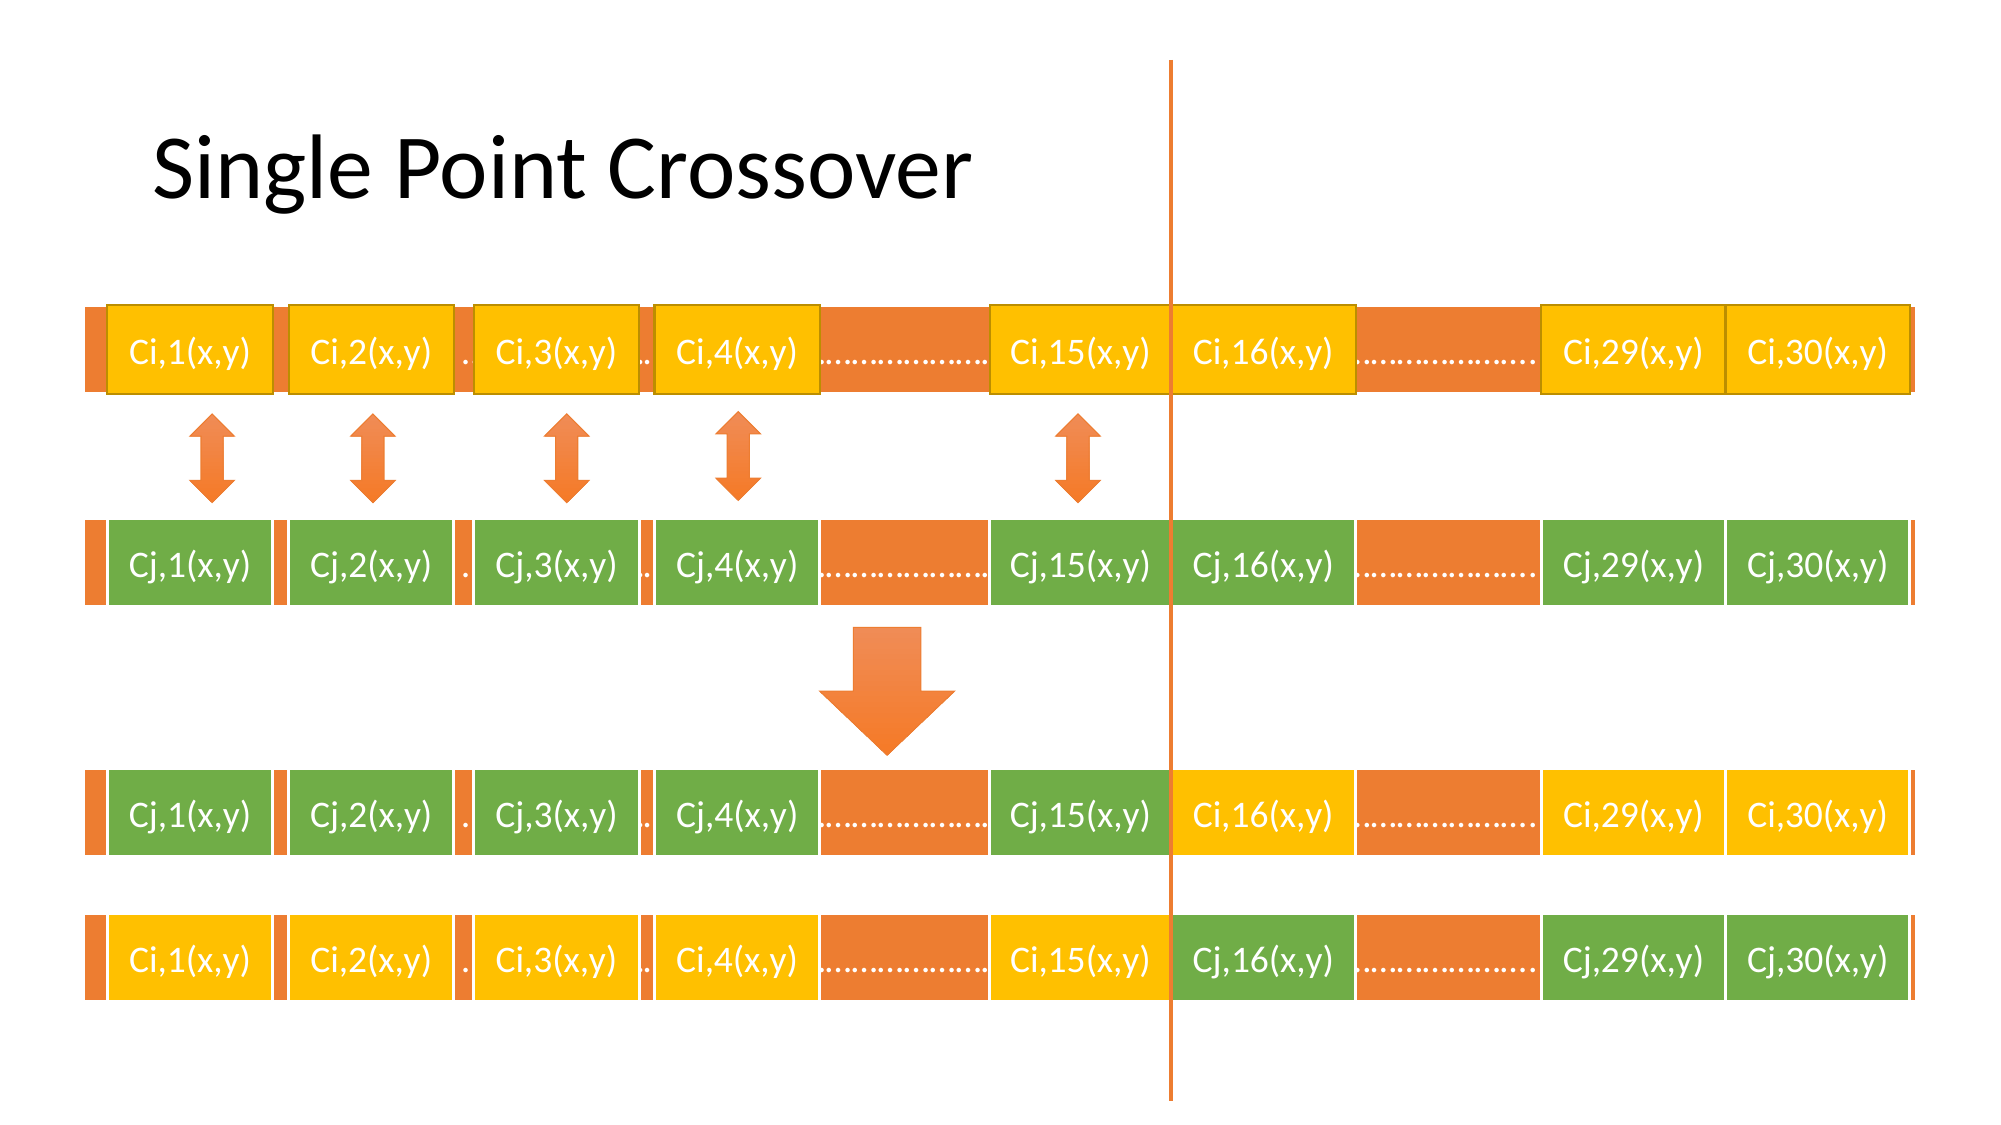

# Single Point Crossover
Ci,29(x,y)
Ci,4(x,y)
Ci,30(x,y)
Ci,3(x,y)
Ci,2(x,y)
Ci,1(x,y)
Ci,15(x,y)
Ci,16(x,y)
…………………………………………………………………………………………………………….

Cj,29(x,y)
Cj,4(x,y)
Cj,30(x,y)
Cj,3(x,y)
Cj,2(x,y)
Cj,1(x,y)
Cj,15(x,y)
Cj,16(x,y)
…………………………………………………………………………………………………………….

Ci,29(x,y)
Cj,4(x,y)
Ci,30(x,y)
Cj,3(x,y)
Cj,2(x,y)
Cj,1(x,y)
Cj,15(x,y)
Ci,16(x,y)
…………………………………………………………………………………………………………….
Cj,29(x,y)
Ci,4(x,y)
Cj,30(x,y)
Ci,3(x,y)
Ci,2(x,y)
Ci,1(x,y)
Ci,15(x,y)
Cj,16(x,y)
…………………………………………………………………………………………………………….